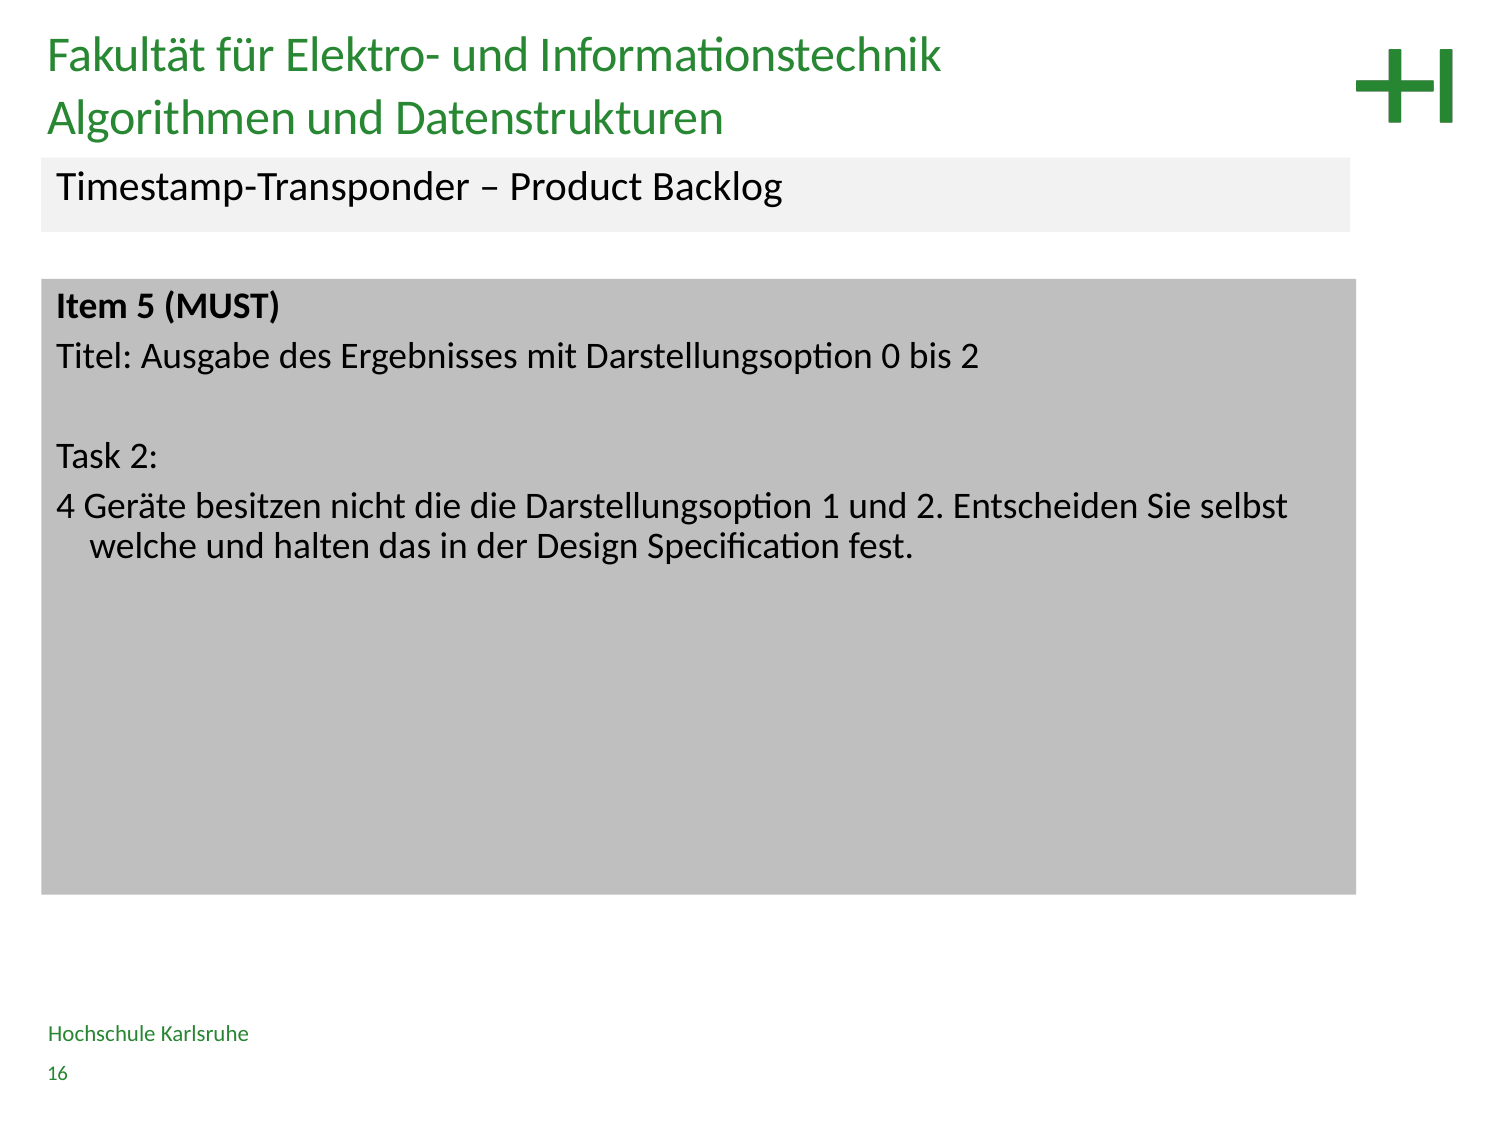

Fakultät für Elektro- und Informationstechnik
Algorithmen und Datenstrukturen
Timestamp-Transponder – Product Backlog
Item 5 (MUST)
Titel: Ausgabe des Ergebnisses mit Darstellungsoption 0 bis 2

Task 2:
4 Geräte besitzen nicht die die Darstellungsoption 1 und 2. Entscheiden Sie selbst welche und halten das in der Design Specification fest.

Hochschule Karlsruhe
16